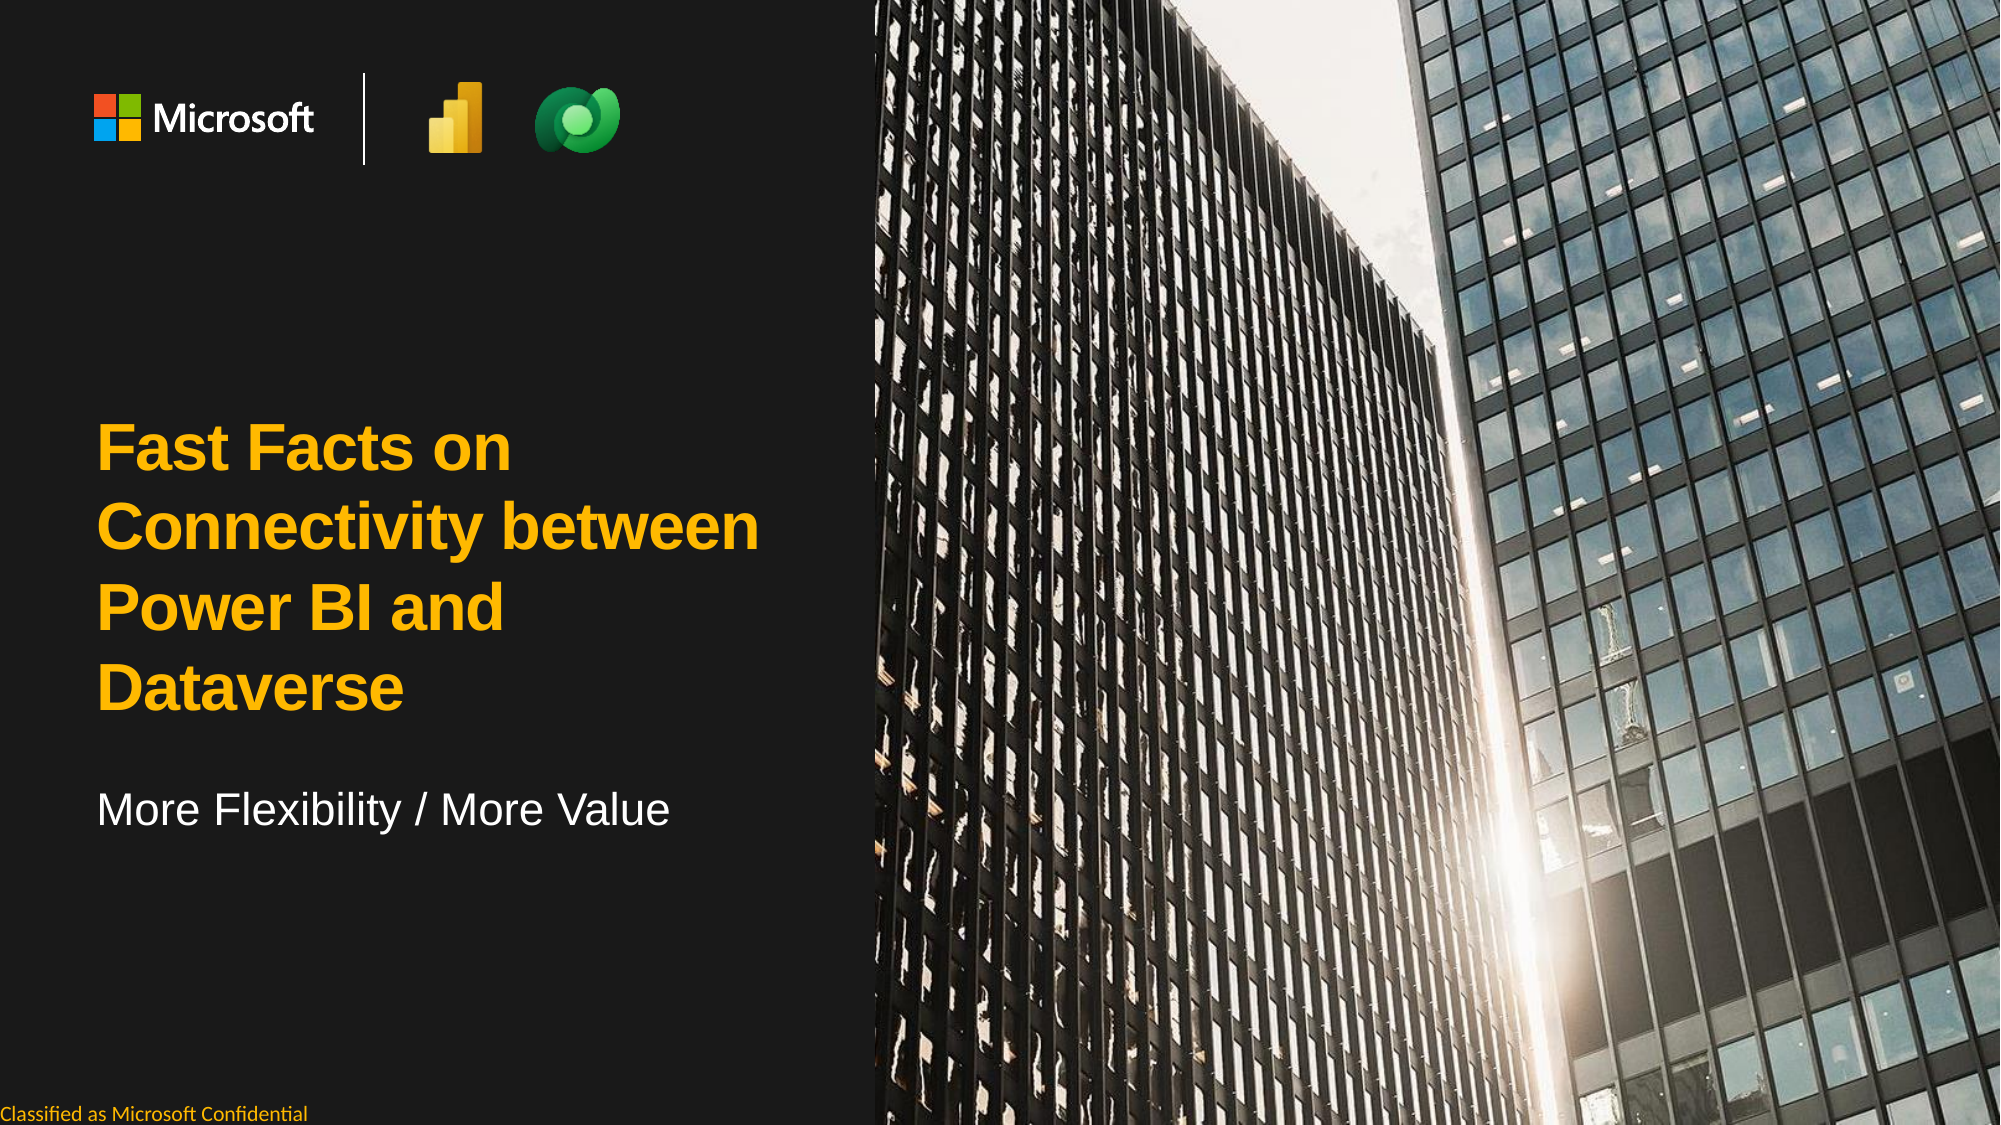

# Fast Facts on Connectivity between Power BI and Dataverse
More Flexibility / More Value